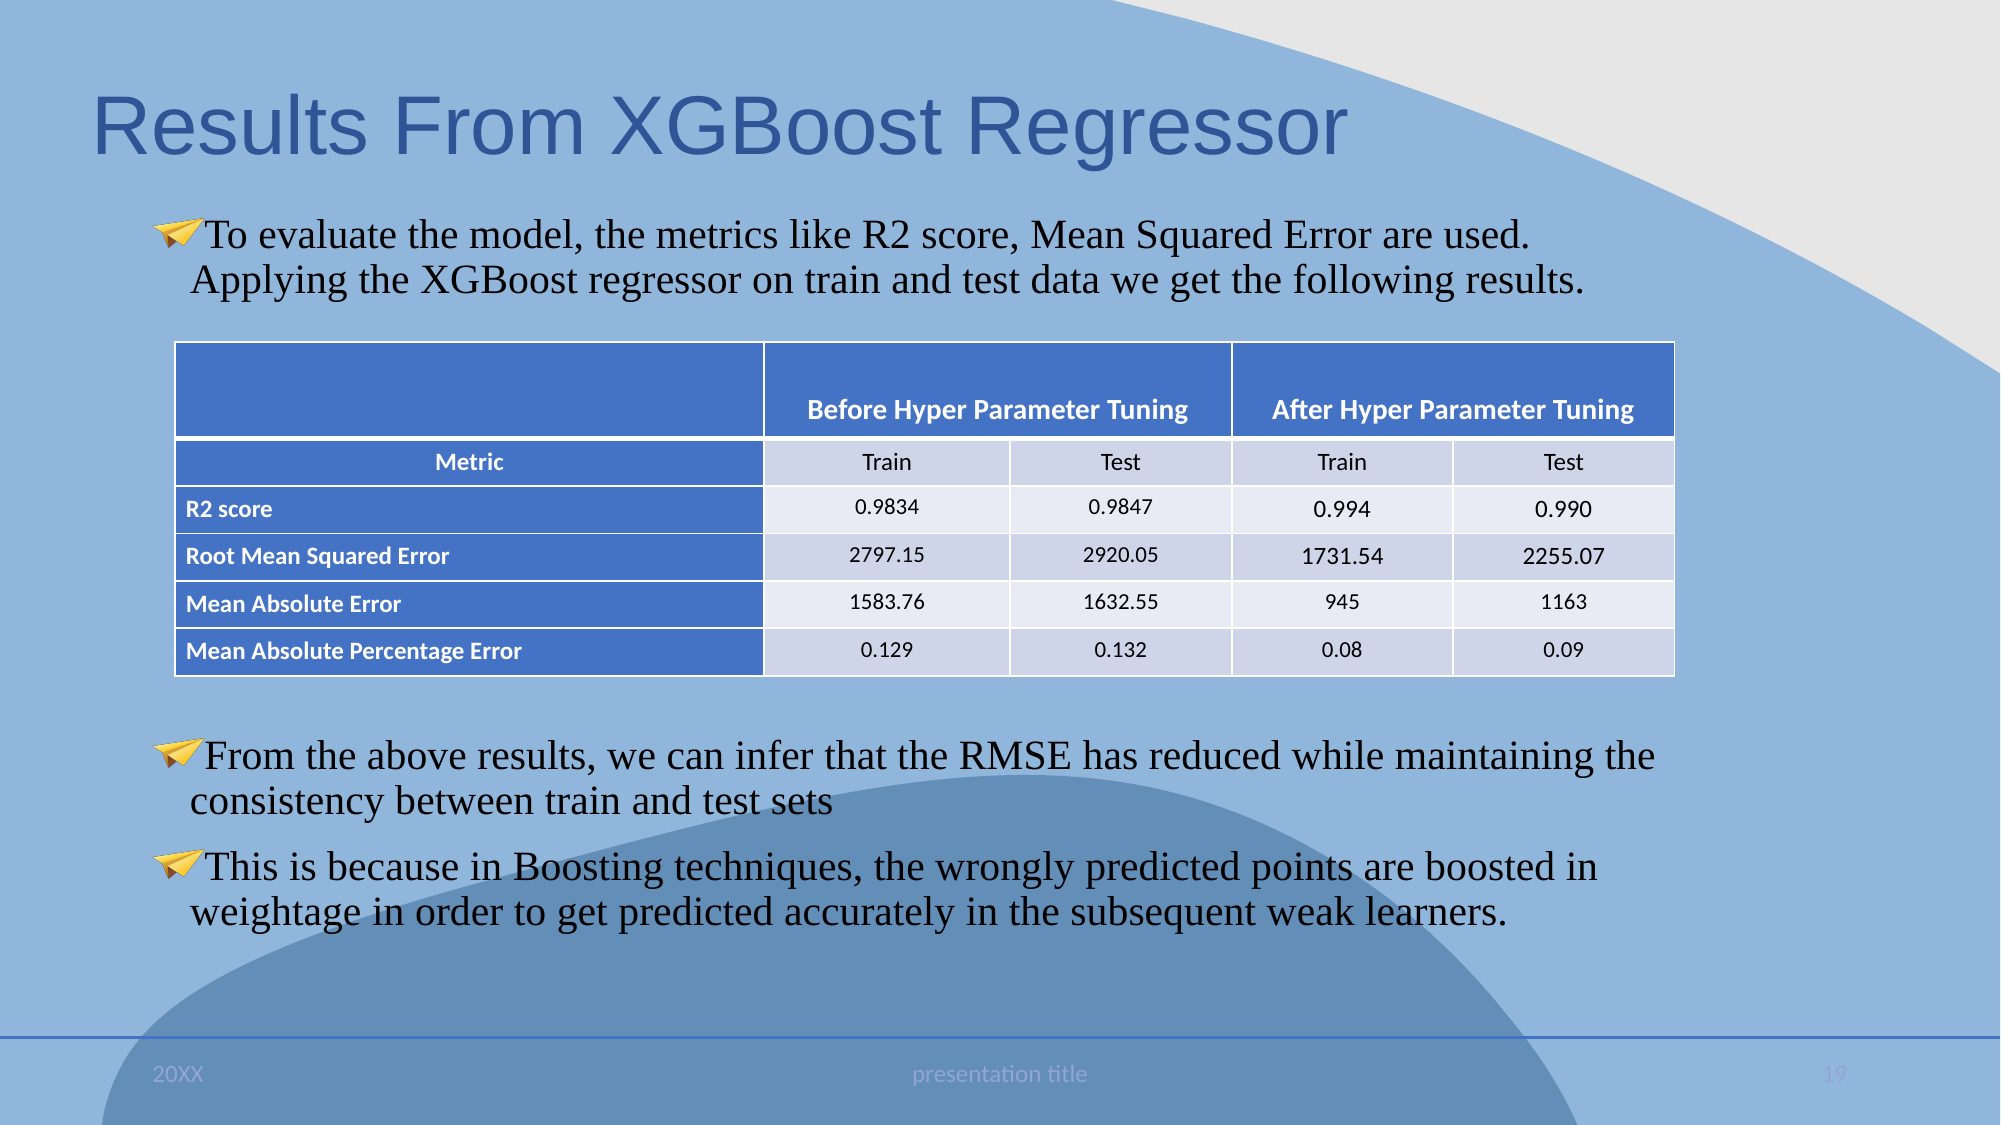

Results From XGBoost Regressor
To evaluate the model, the metrics like R2 score, Mean Squared Error are used. Applying the XGBoost regressor on train and test data we get the following results.
|  | Before Hyper Parameter Tuning |  | After Hyper Parameter Tuning |  |
| --- | --- | --- | --- | --- |
| Metric | Train | Test | Train | Test |
| R2 score | 0.9834 | 0.9847 | 0.994 | 0.990 |
| Root Mean Squared Error | 2797.15 | 2920.05 | 1731.54 | 2255.07 |
| Mean Absolute Error | 1583.76 | 1632.55 | 945 | 1163 |
| Mean Absolute Percentage Error | 0.129 | 0.132 | 0.08 | 0.09 |
From the above results, we can infer that the RMSE has reduced while maintaining the consistency between train and test sets
This is because in Boosting techniques, the wrongly predicted points are boosted in weightage in order to get predicted accurately in the subsequent weak learners.
20XX
presentation title
19